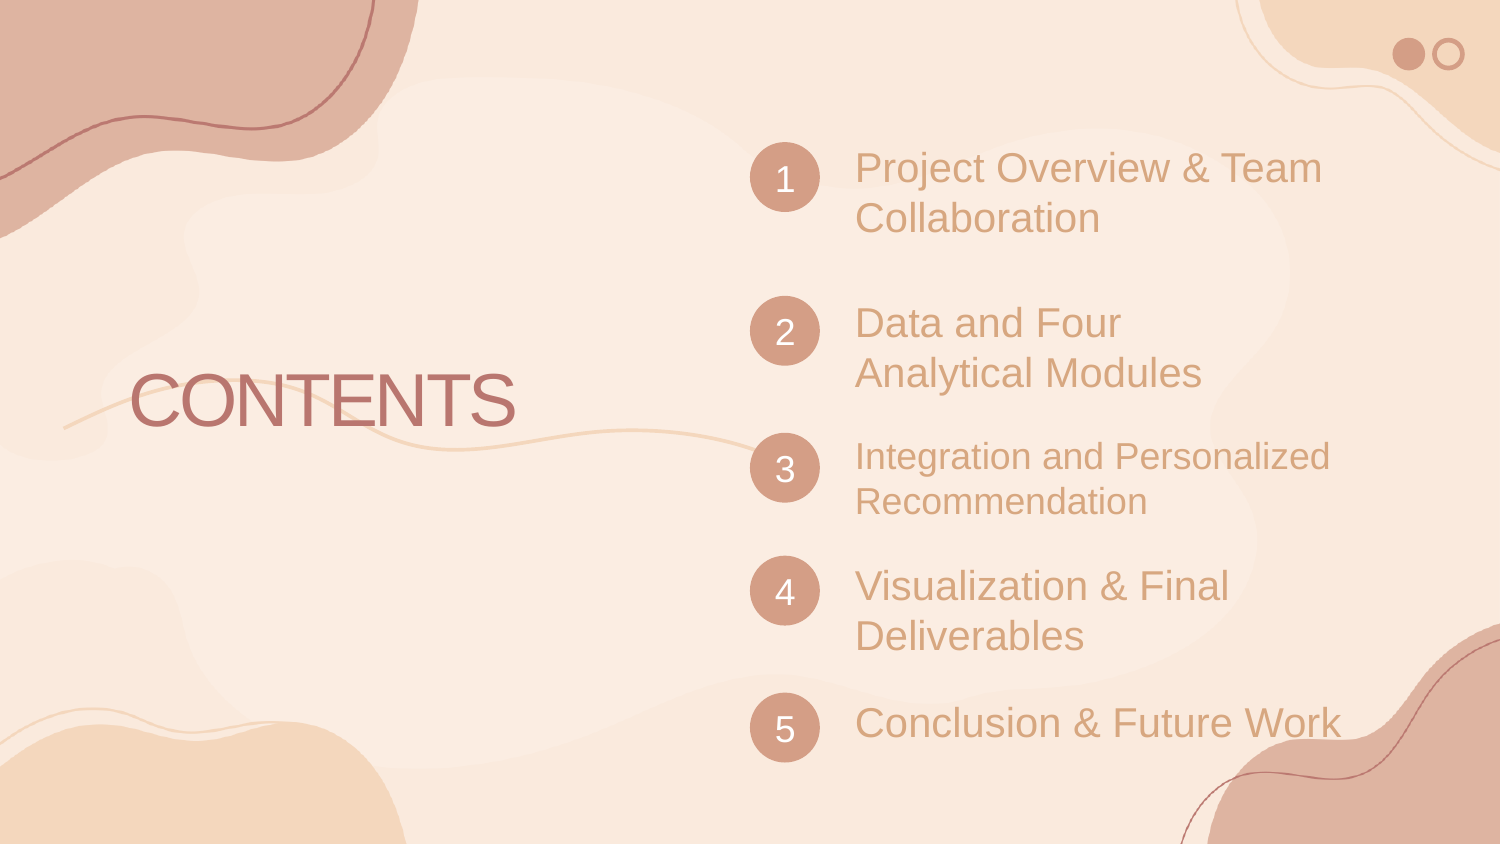

Project Overview & Team Collaboration
1
Data and Four Analytical Modules
2
CONTENTS

Integration and Personalized Recommendation
3
Visualization & Final Deliverables
4
Conclusion & Future Work
5